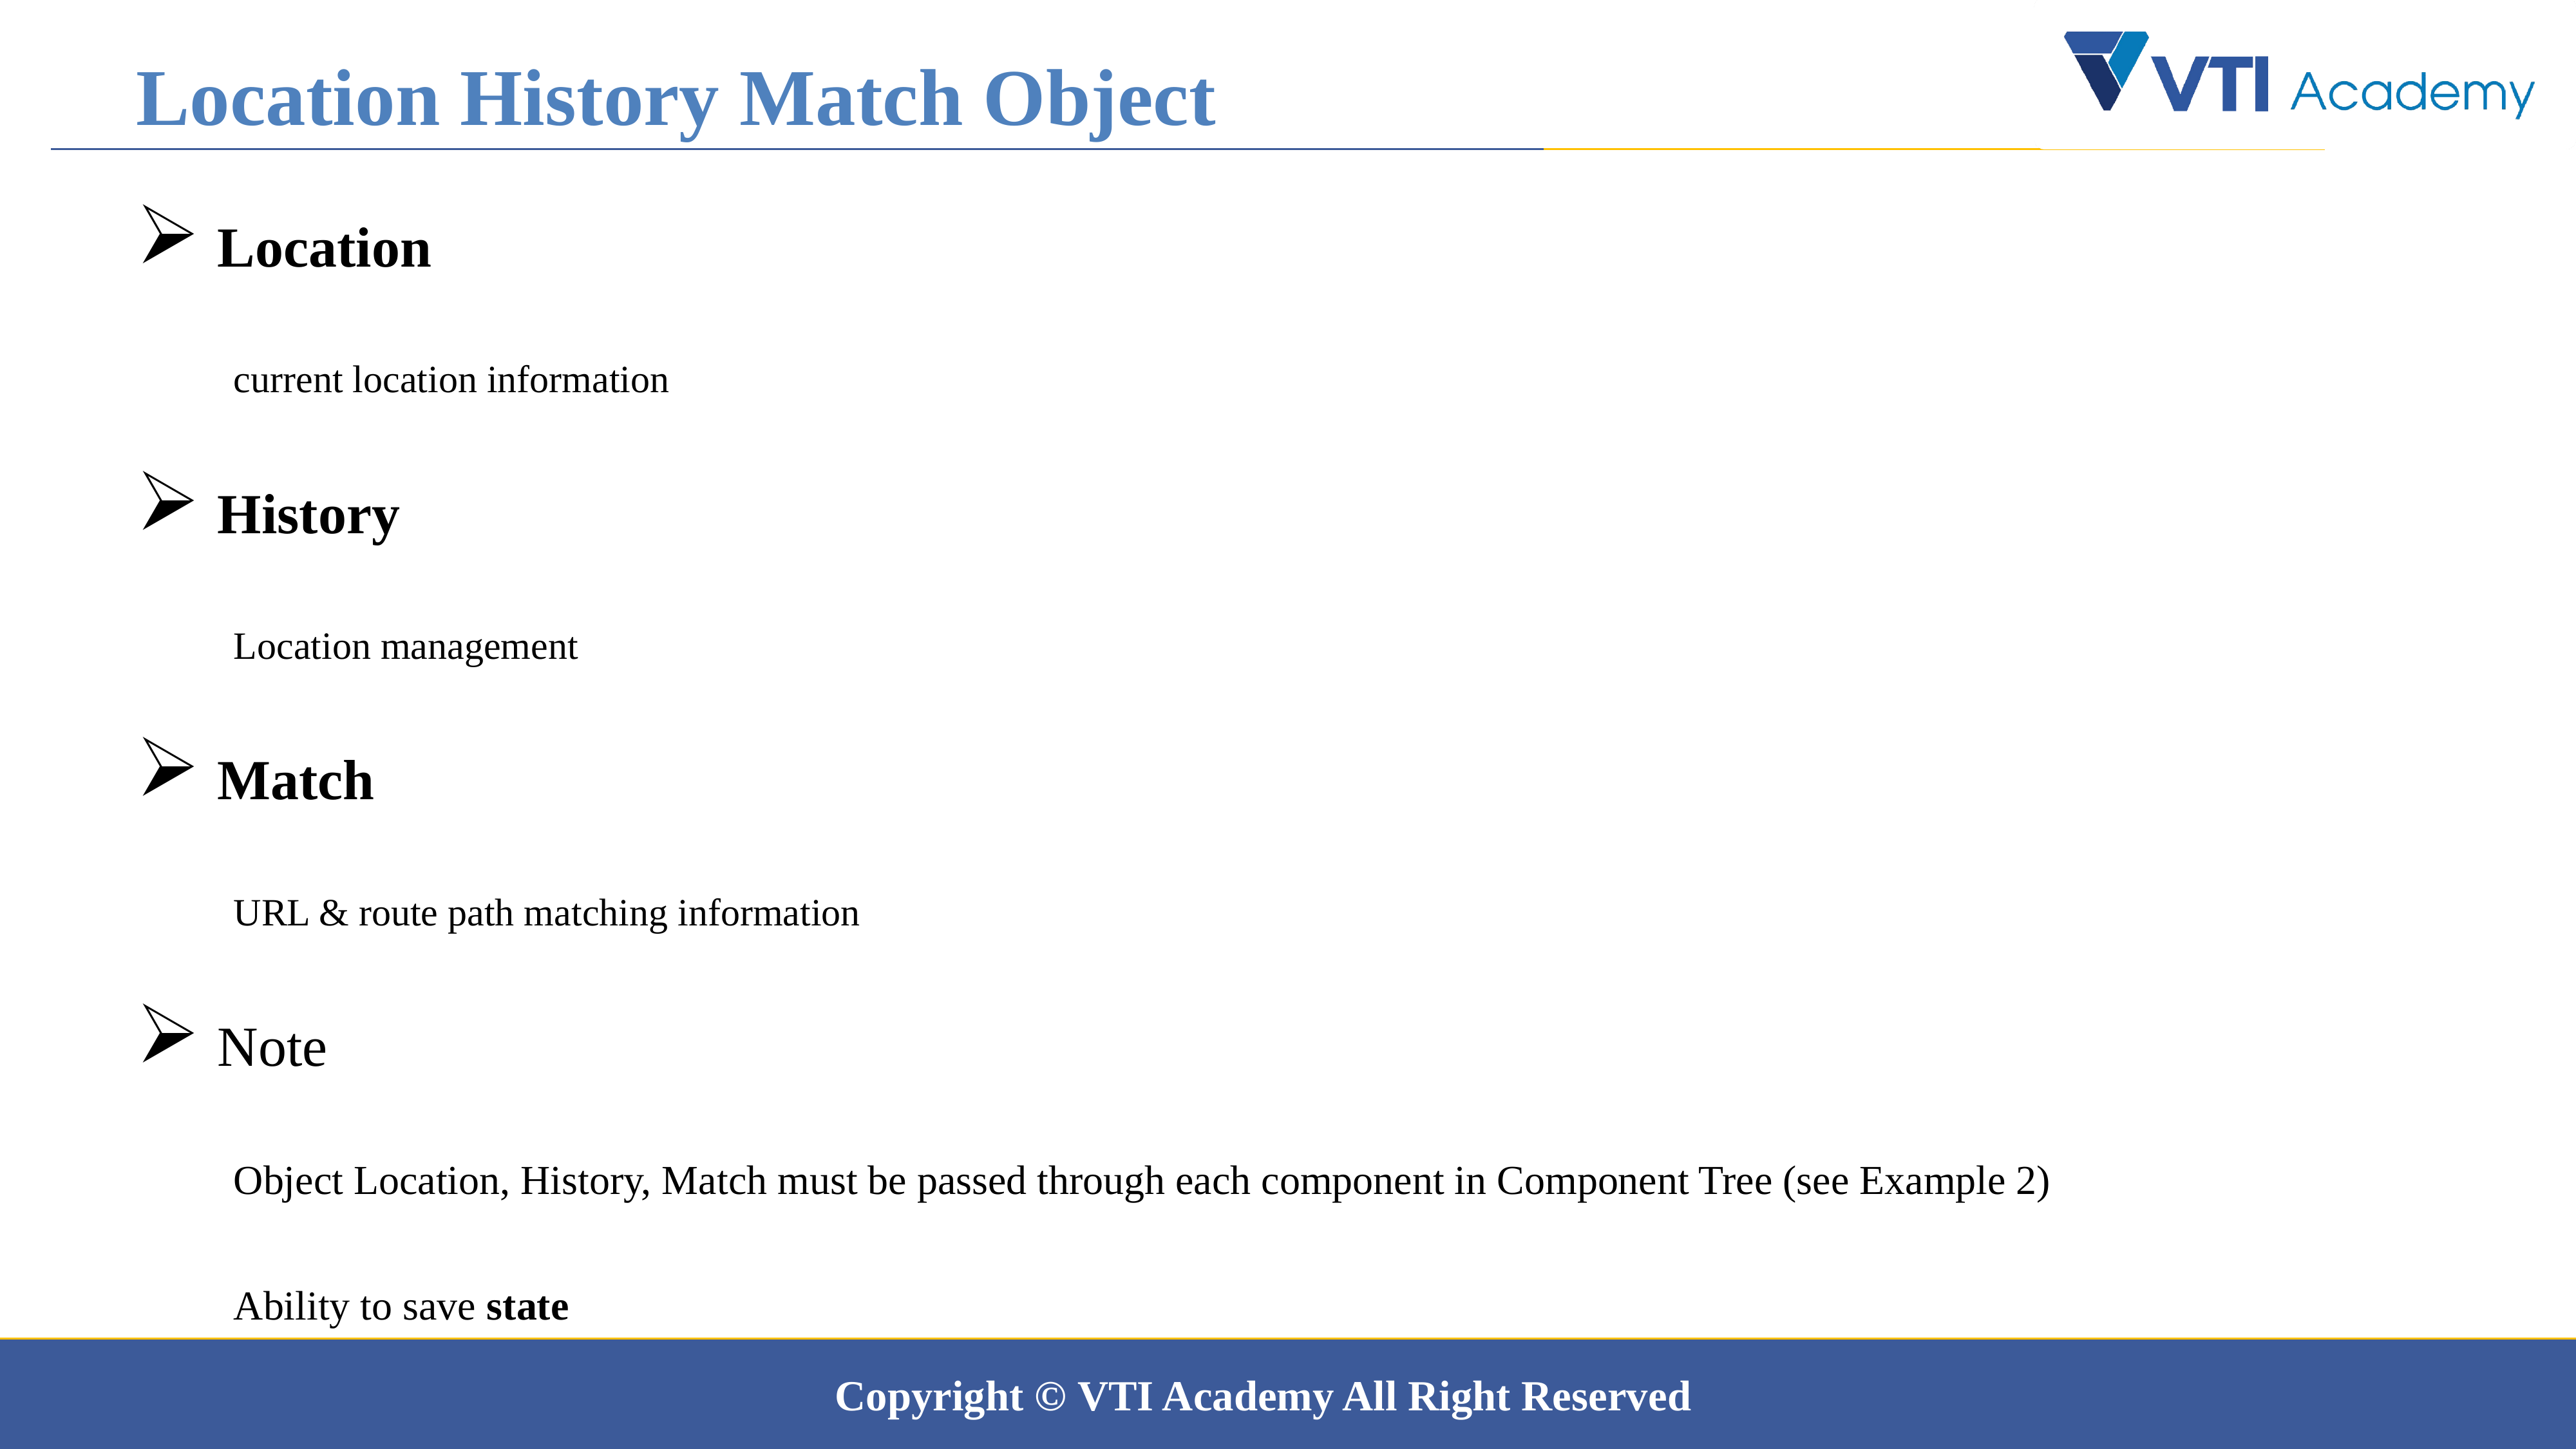

Location History Match Object
 Location
current location information
 History
Location management
 Match
URL & route path matching information
 Note
Object Location, History, Match must be passed through each component in Component Tree (see Example 2)
Ability to save state